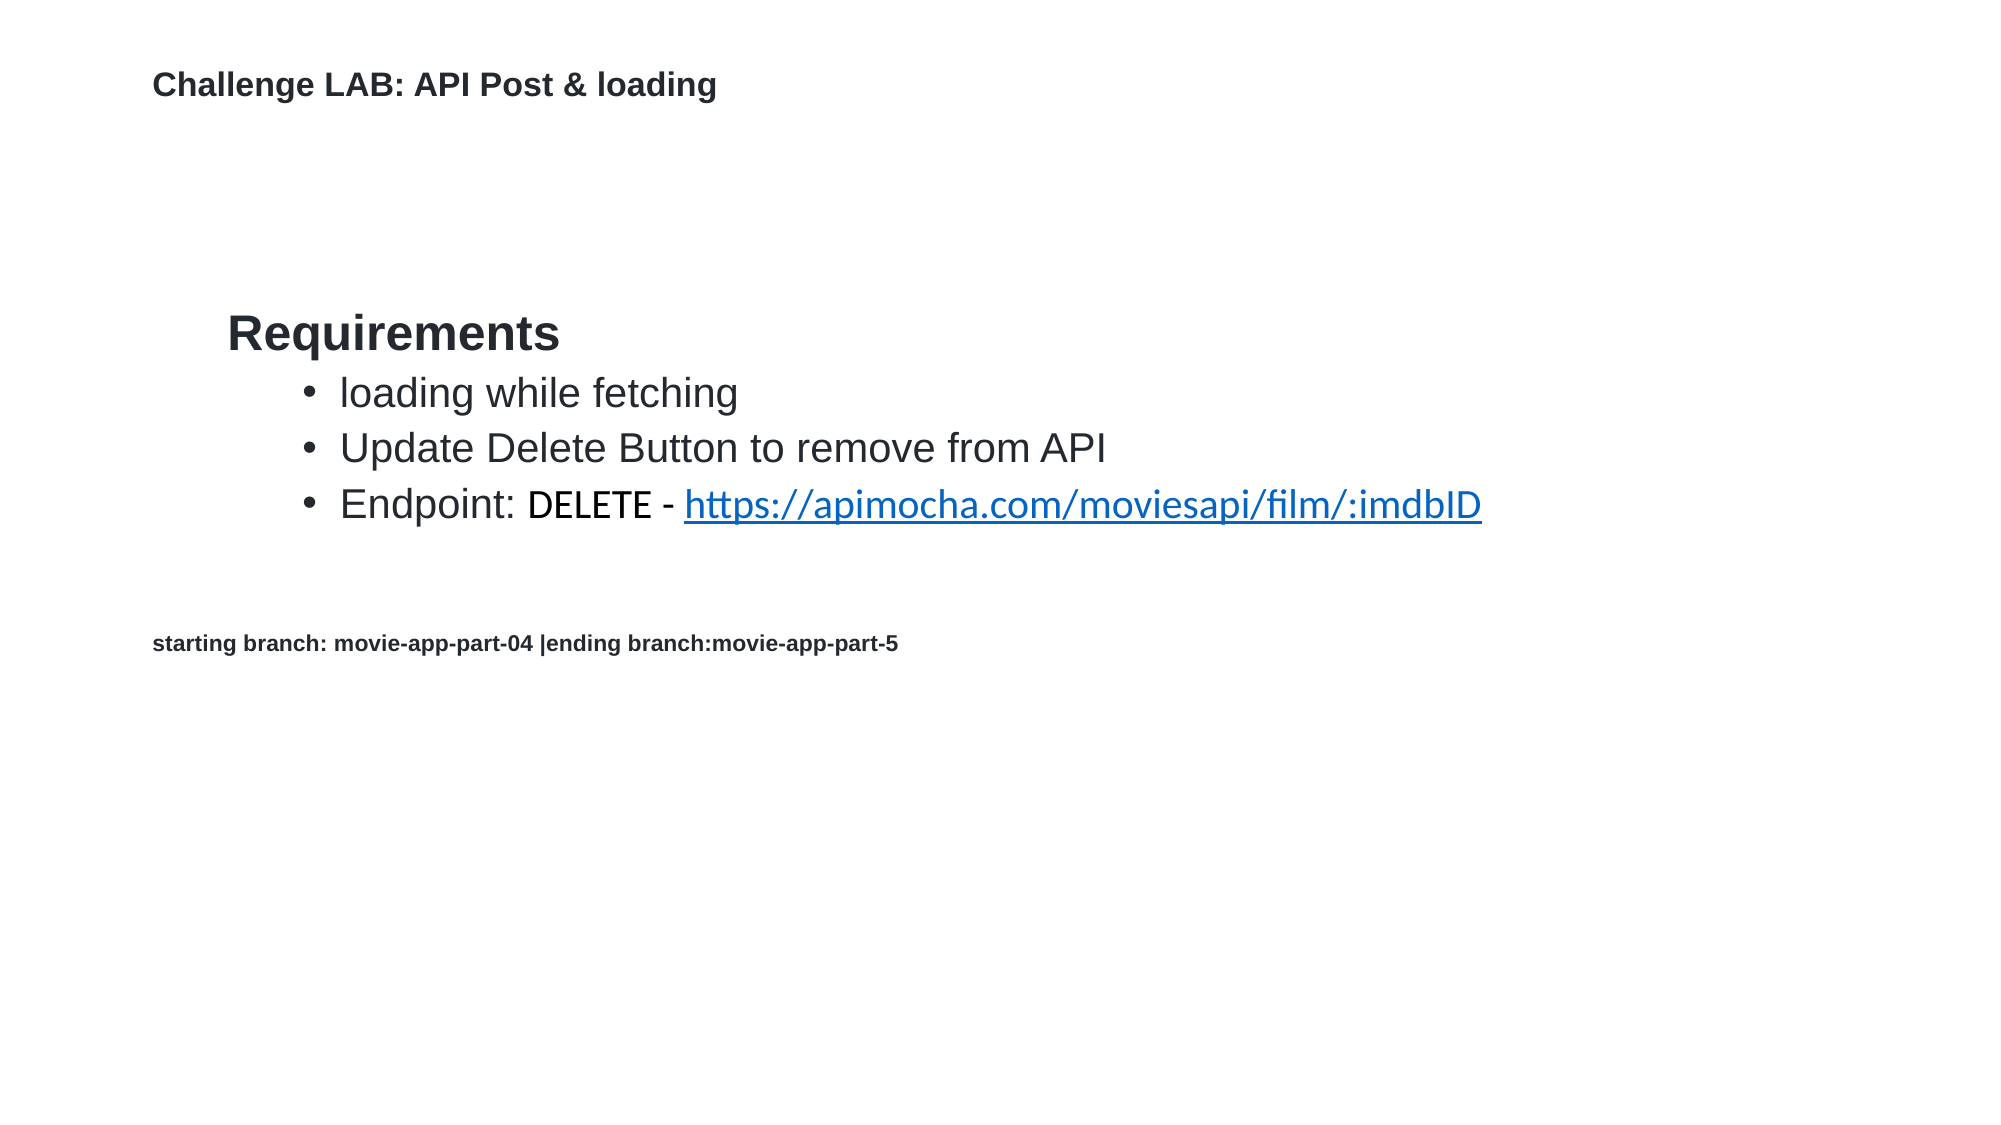

# Challenge LAB: API Post & loading
Requirements
loading while fetching
Update Delete Button to remove from API
Endpoint: DELETE - https://apimocha.com/moviesapi/film/:imdbID

starting branch: movie-app-part-04 |ending branch:movie-app-part-5